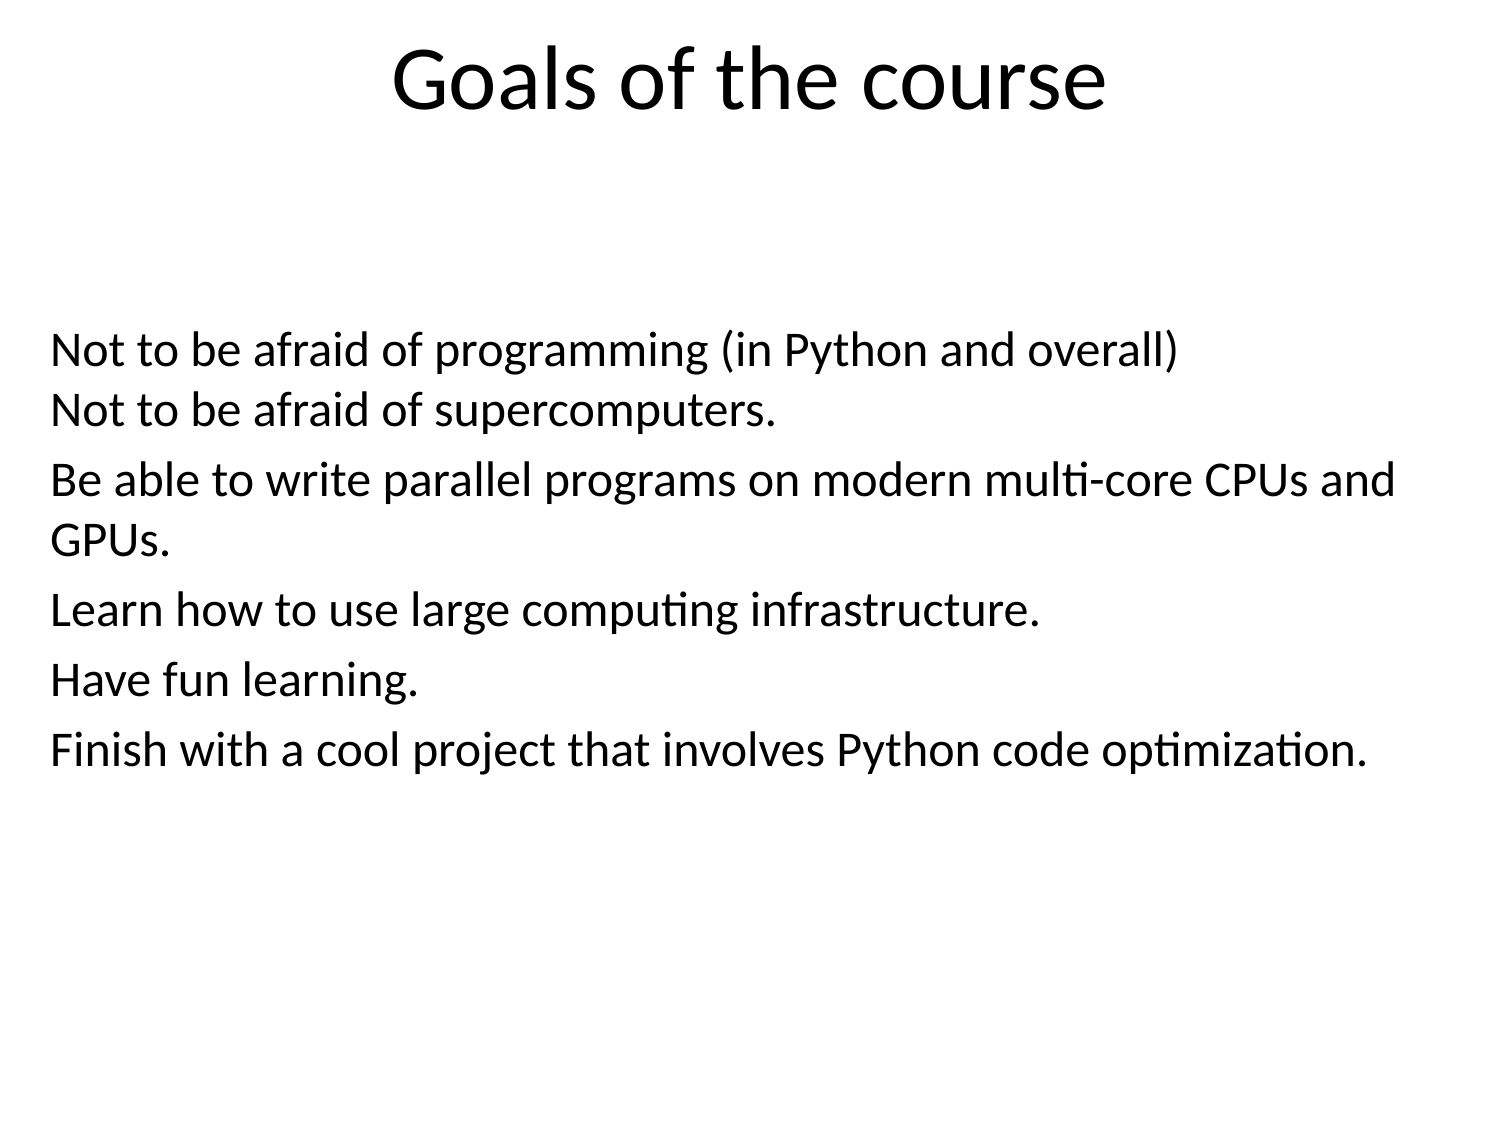

# Goals of the course
Not to be afraid of programming (in Python and overall)
Not to be afraid of supercomputers.
Be able to write parallel programs on modern multi-core CPUs and GPUs.
Learn how to use large computing infrastructure.
Have fun learning.
Finish with a cool project that involves Python code optimization.